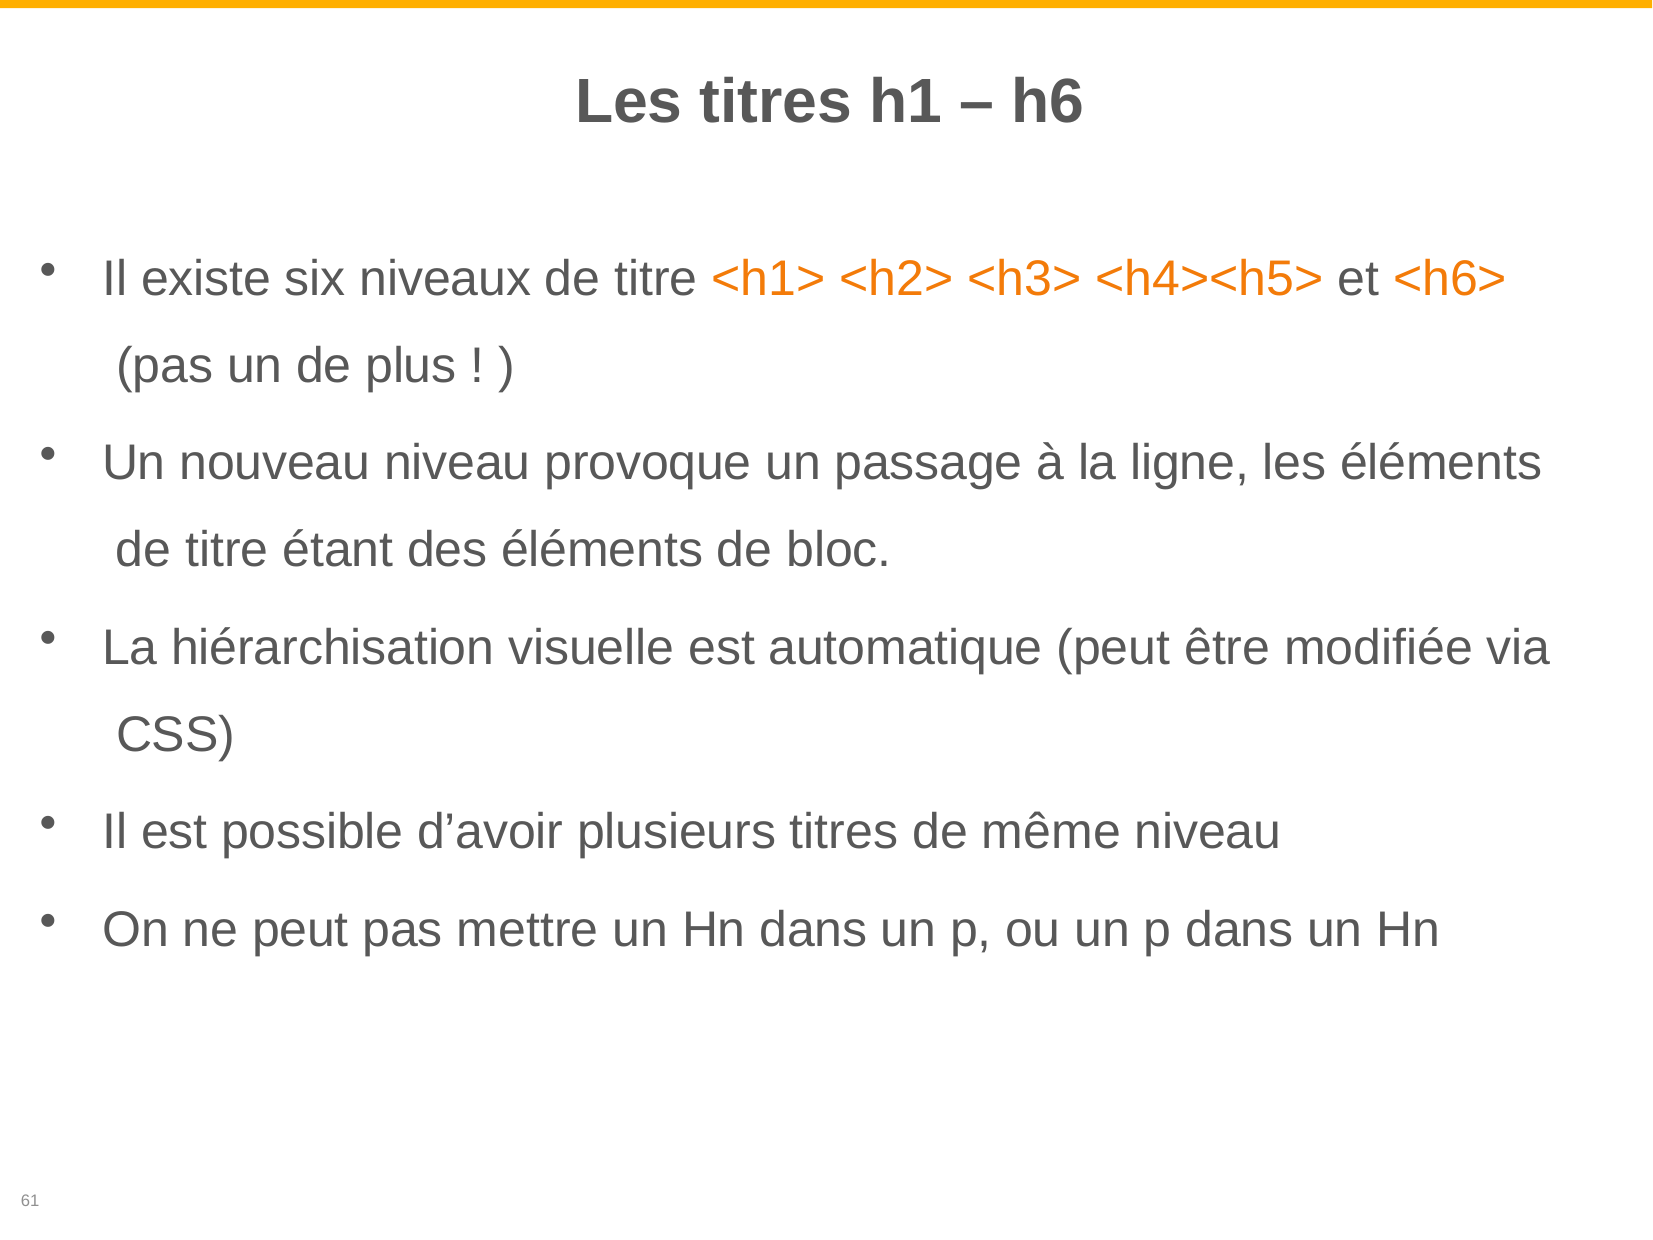

# Les titres h1 – h6
Il existe six niveaux de titre <h1> <h2> <h3> <h4><h5> et <h6>  (pas un de plus ! )
Un nouveau niveau provoque un passage à la ligne, les éléments  de titre étant des éléments de bloc.
La hiérarchisation visuelle est automatique (peut être modifiée via  CSS)
Il est possible d’avoir plusieurs titres de même niveau
On ne peut pas mettre un Hn dans un p, ou un p dans un Hn

61